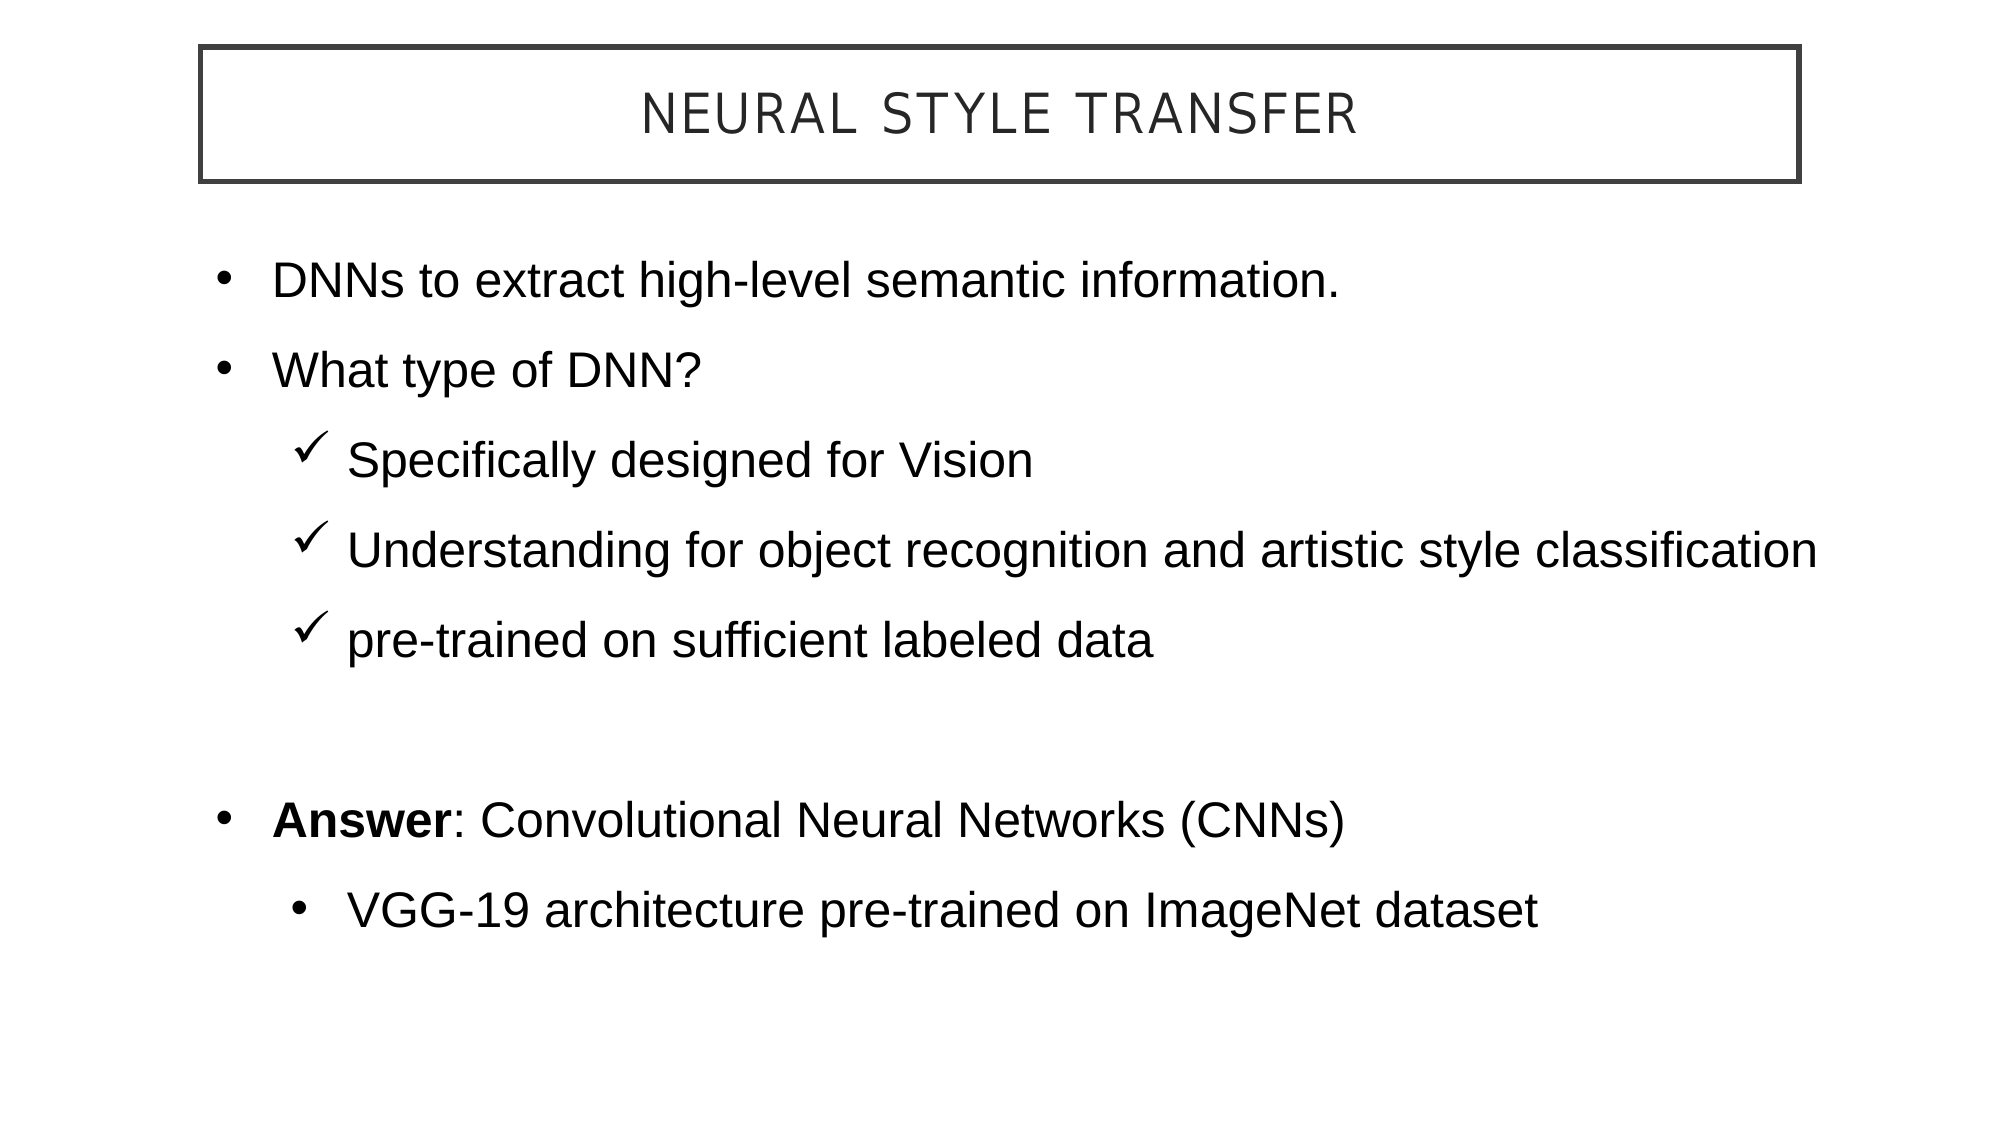

# Neural Style Transfer
DNNs to extract high-level semantic information.
What type of DNN?
Specifically designed for Vision
Understanding for object recognition and artistic style classification
pre-trained on sufficient labeled data

Answer: Convolutional Neural Networks (CNNs)
VGG-19 architecture pre-trained on ImageNet dataset